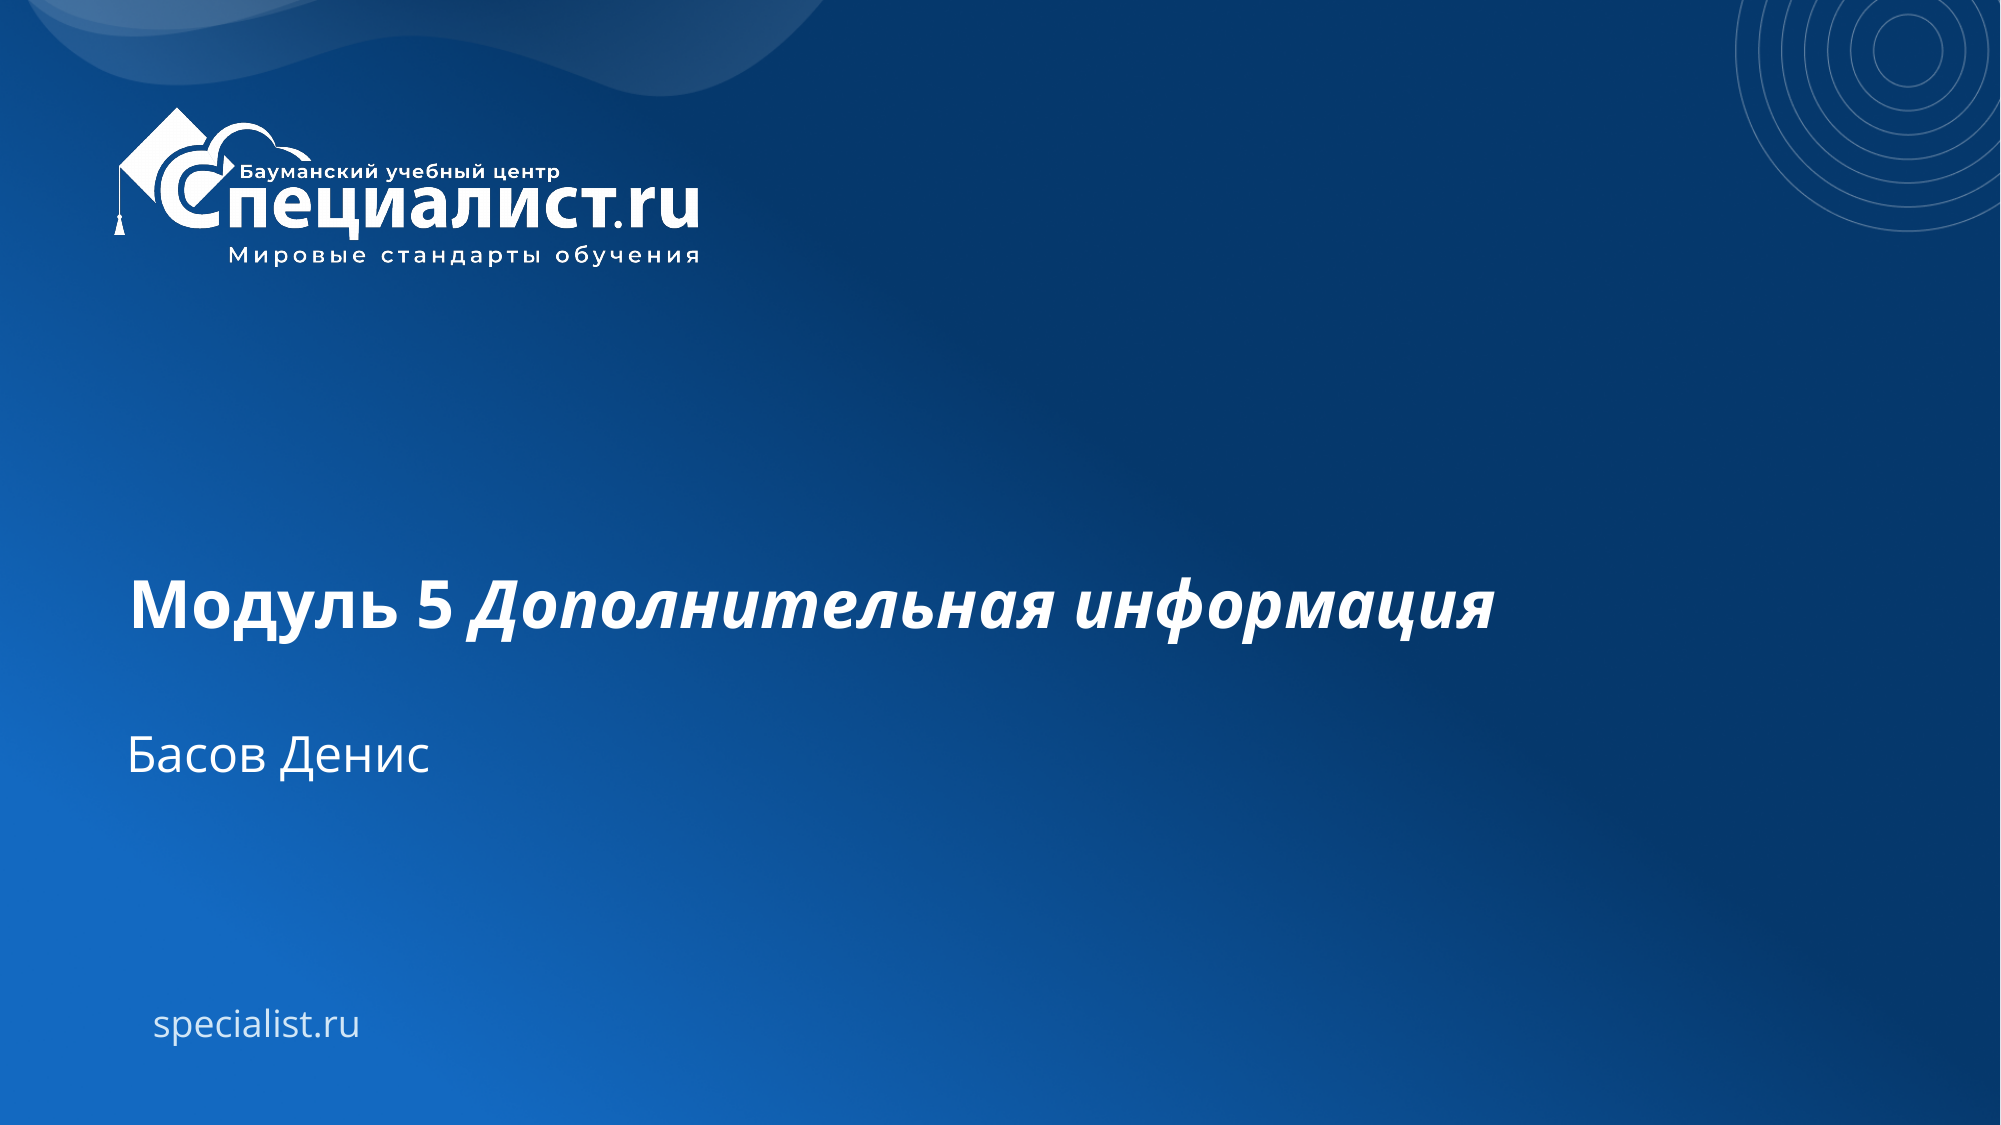

# Модуль 5 Дополнительная информация
Басов Денис